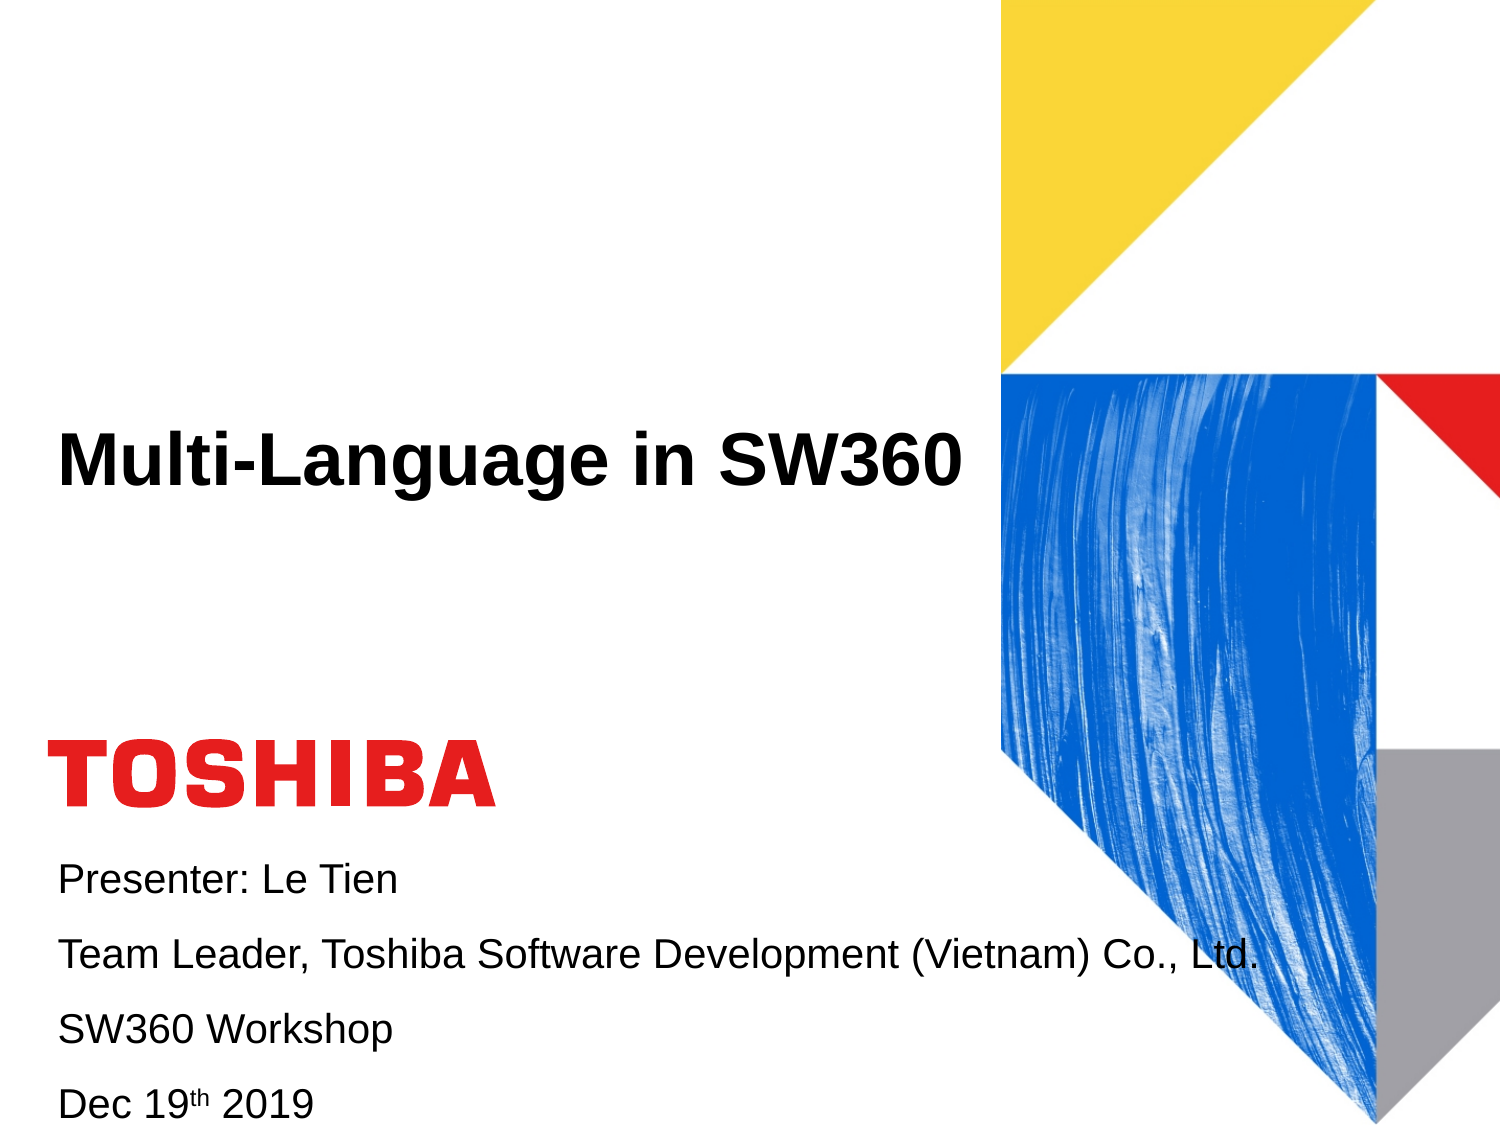

# Multi-Language in SW360
Presenter: Le Tien
Team Leader, Toshiba Software Development (Vietnam) Co., Ltd.
SW360 Workshop
Dec 19th 2019